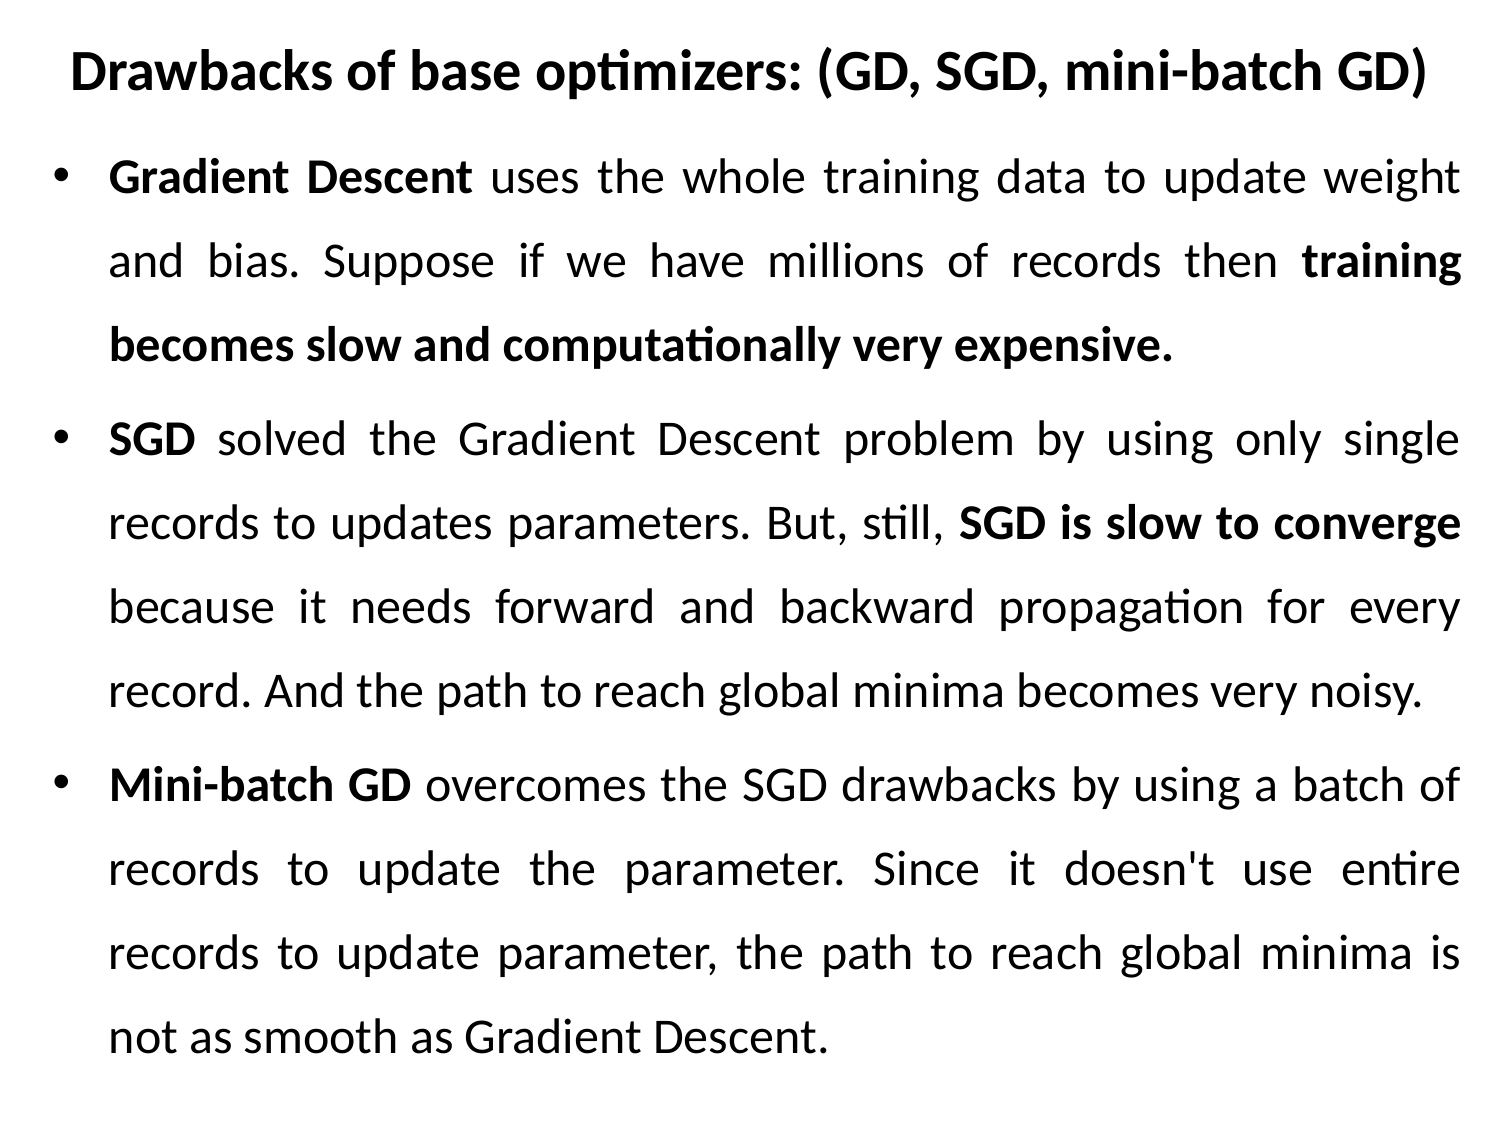

# Drawbacks of base optimizers: (GD, SGD, mini-batch GD)
Gradient Descent uses the whole training data to update weight and bias. Suppose if we have millions of records then training becomes slow and computationally very expensive.
SGD solved the Gradient Descent problem by using only single records to updates parameters. But, still, SGD is slow to converge because it needs forward and backward propagation for every record. And the path to reach global minima becomes very noisy.
Mini-batch GD overcomes the SGD drawbacks by using a batch of records to update the parameter. Since it doesn't use entire records to update parameter, the path to reach global minima is not as smooth as Gradient Descent.